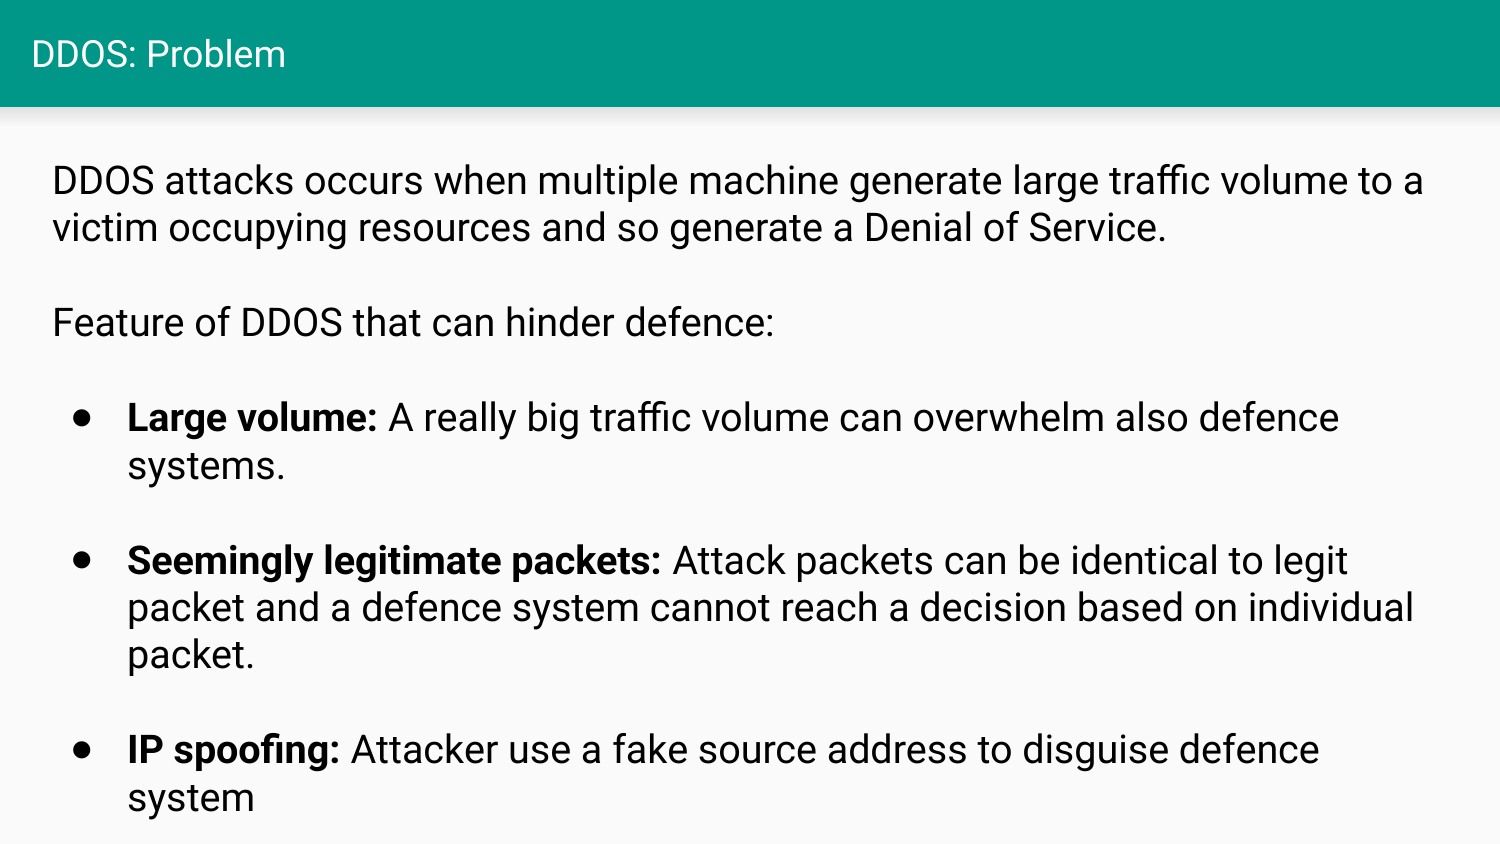

# DDOS: Problem
DDOS attacks occurs when multiple machine generate large traffic volume to a victim occupying resources and so generate a Denial of Service.

Feature of DDOS that can hinder defence:

Large volume: A really big traffic volume can overwhelm also defence systems.

Seemingly legitimate packets: Attack packets can be identical to legit packet and a defence system cannot reach a decision based on individual packet.

IP spoofing: Attacker use a fake source address to disguise defence system